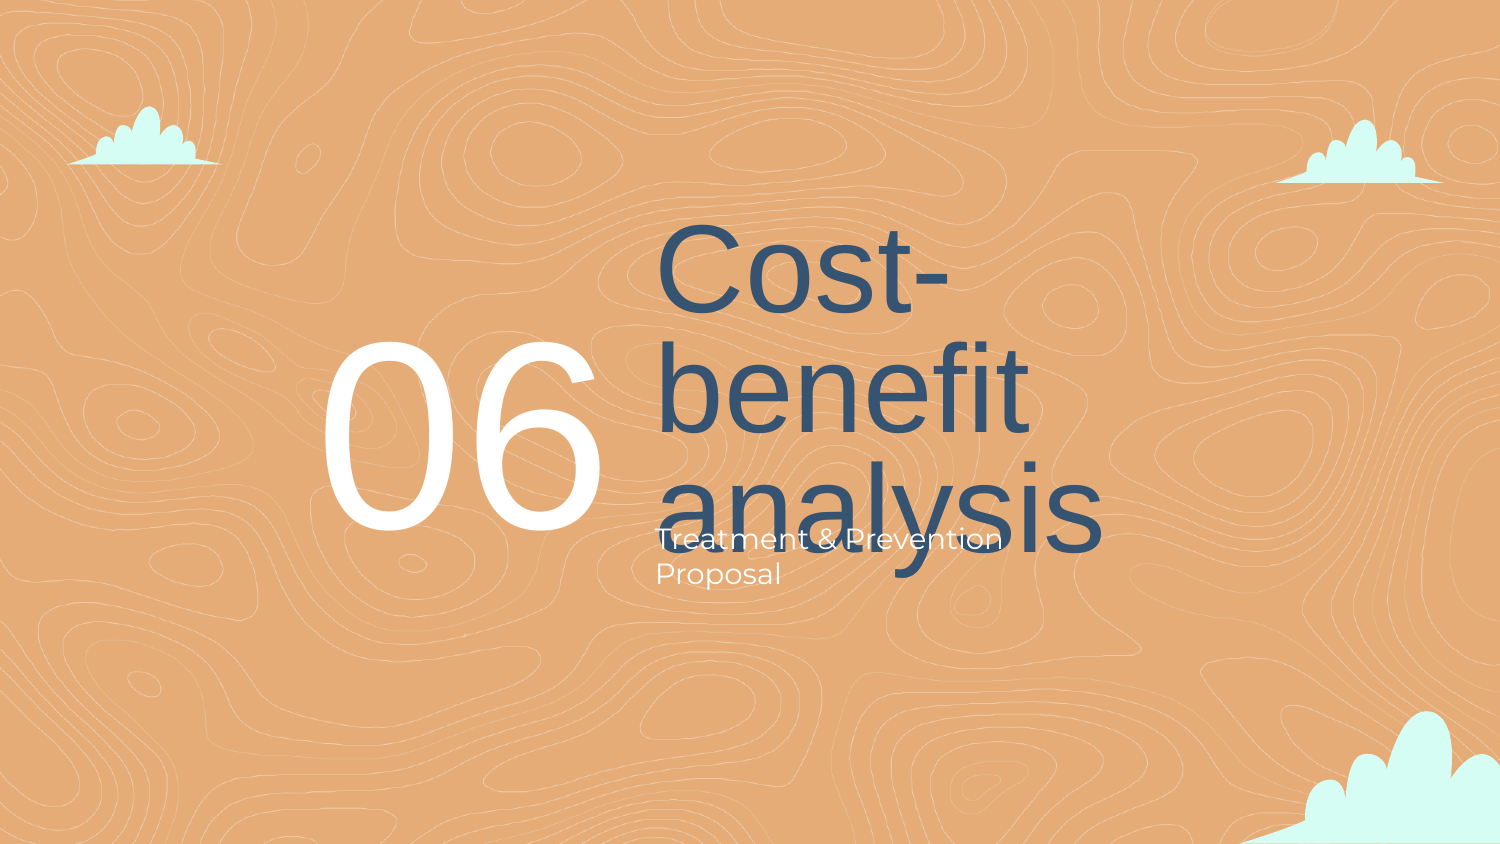

# Cost-benefit analysis
06
Treatment & Prevention Proposal